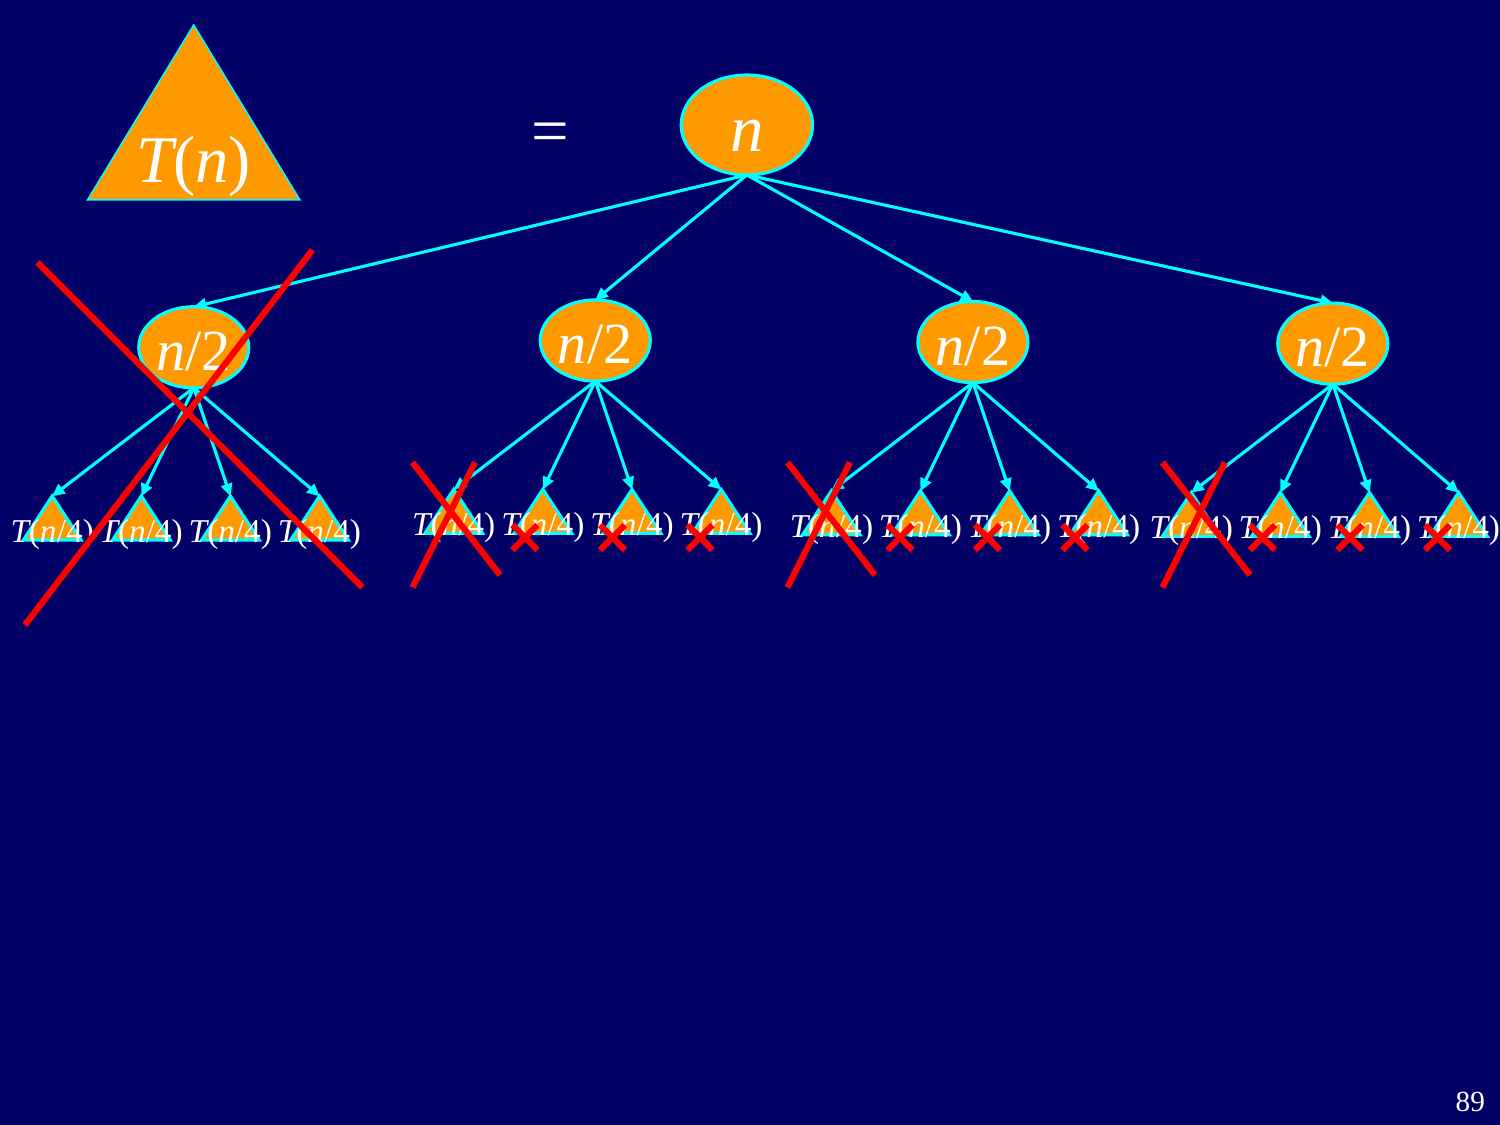

T(n)
n
=

n/2
T(n/4)
T(n/4)
T(n/4)
T(n/4)
n/2
T(n/4)
T(n/4)
T(n/4)
T(n/4)
n/2
T(n/4)
T(n/4)
T(n/4)
T(n/4)
n/2
T(n/4)
T(n/4)
T(n/4)
T(n/4)